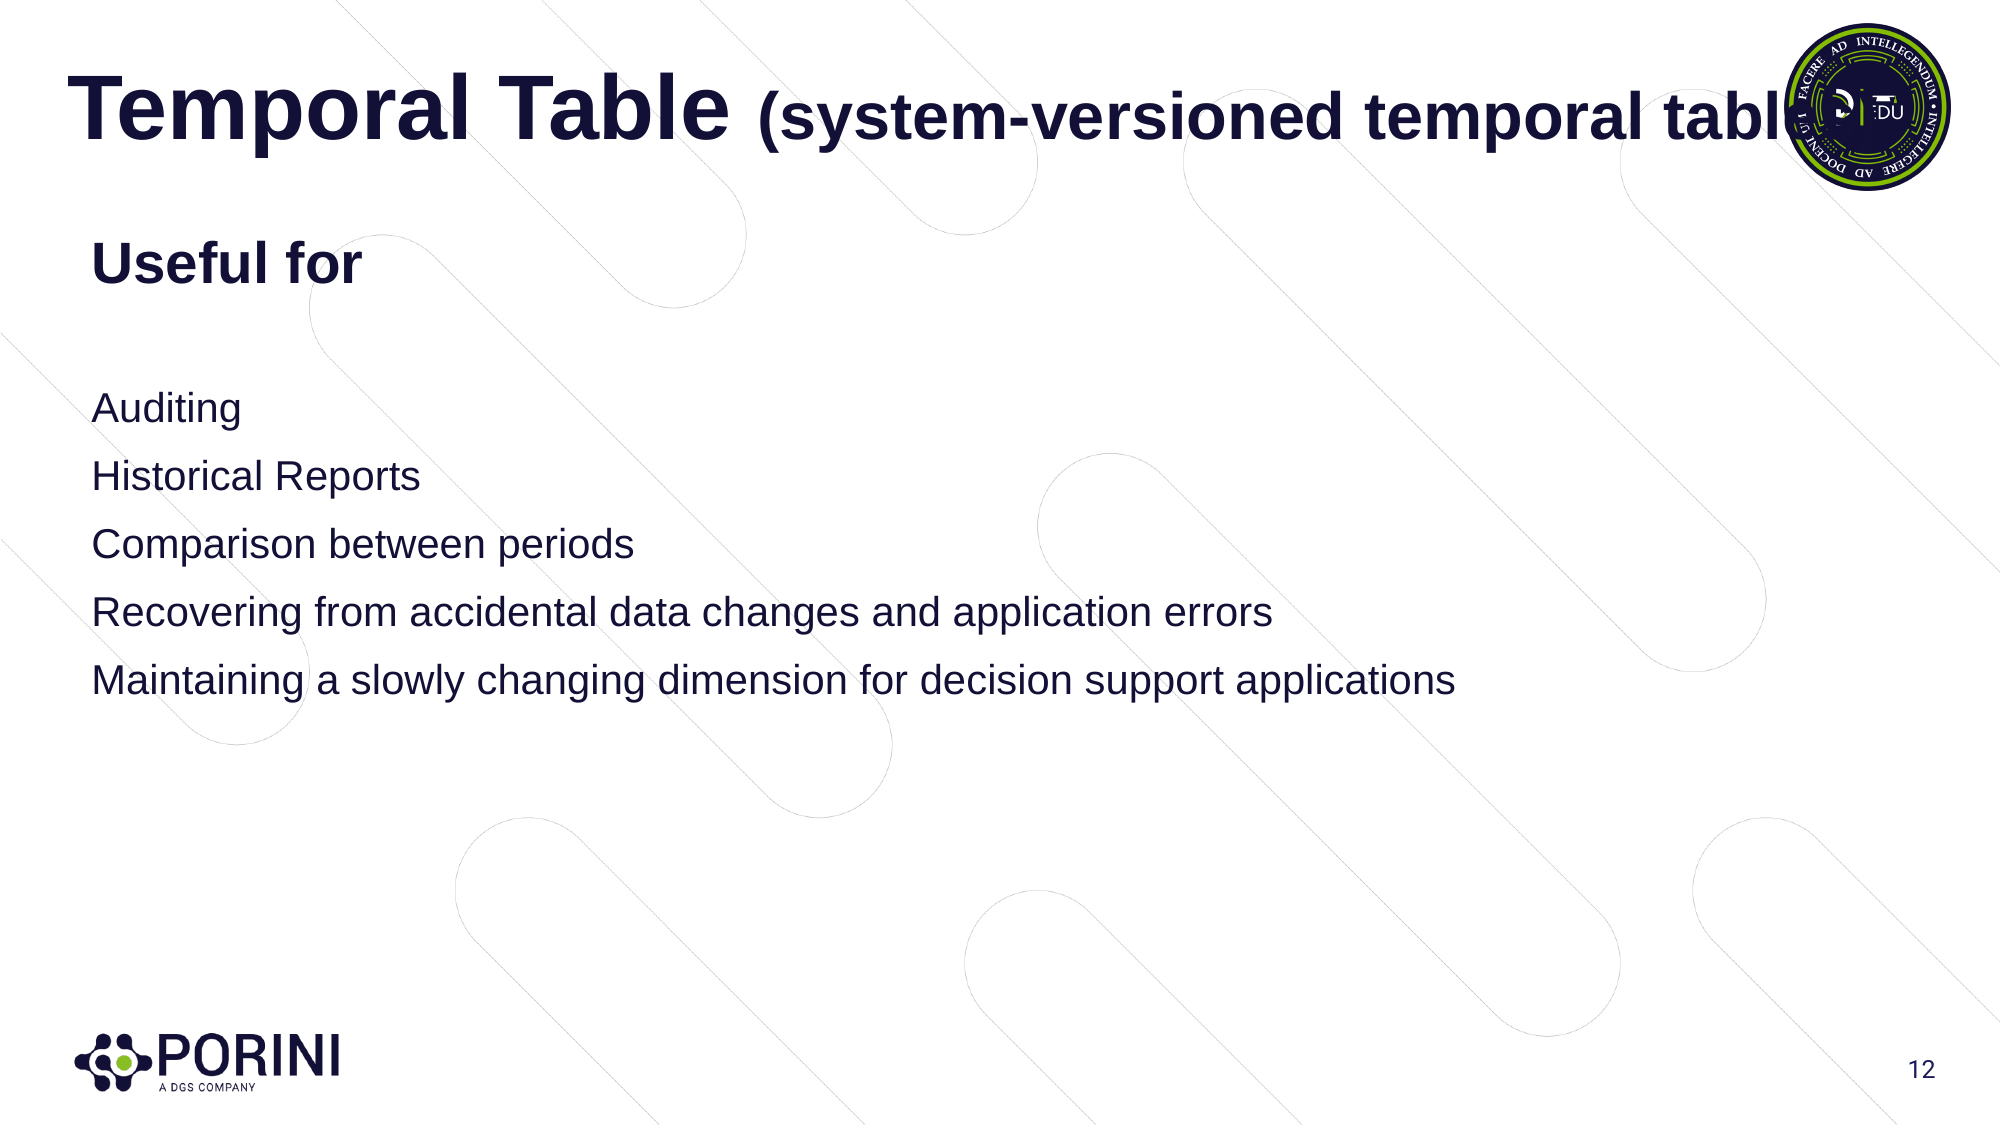

# Temporal Table (system-versioned temporal tables)
Useful for

Auditing
Historical Reports
Comparison between periods
Recovering from accidental data changes and application errors
Maintaining a slowly changing dimension for decision support applications

12